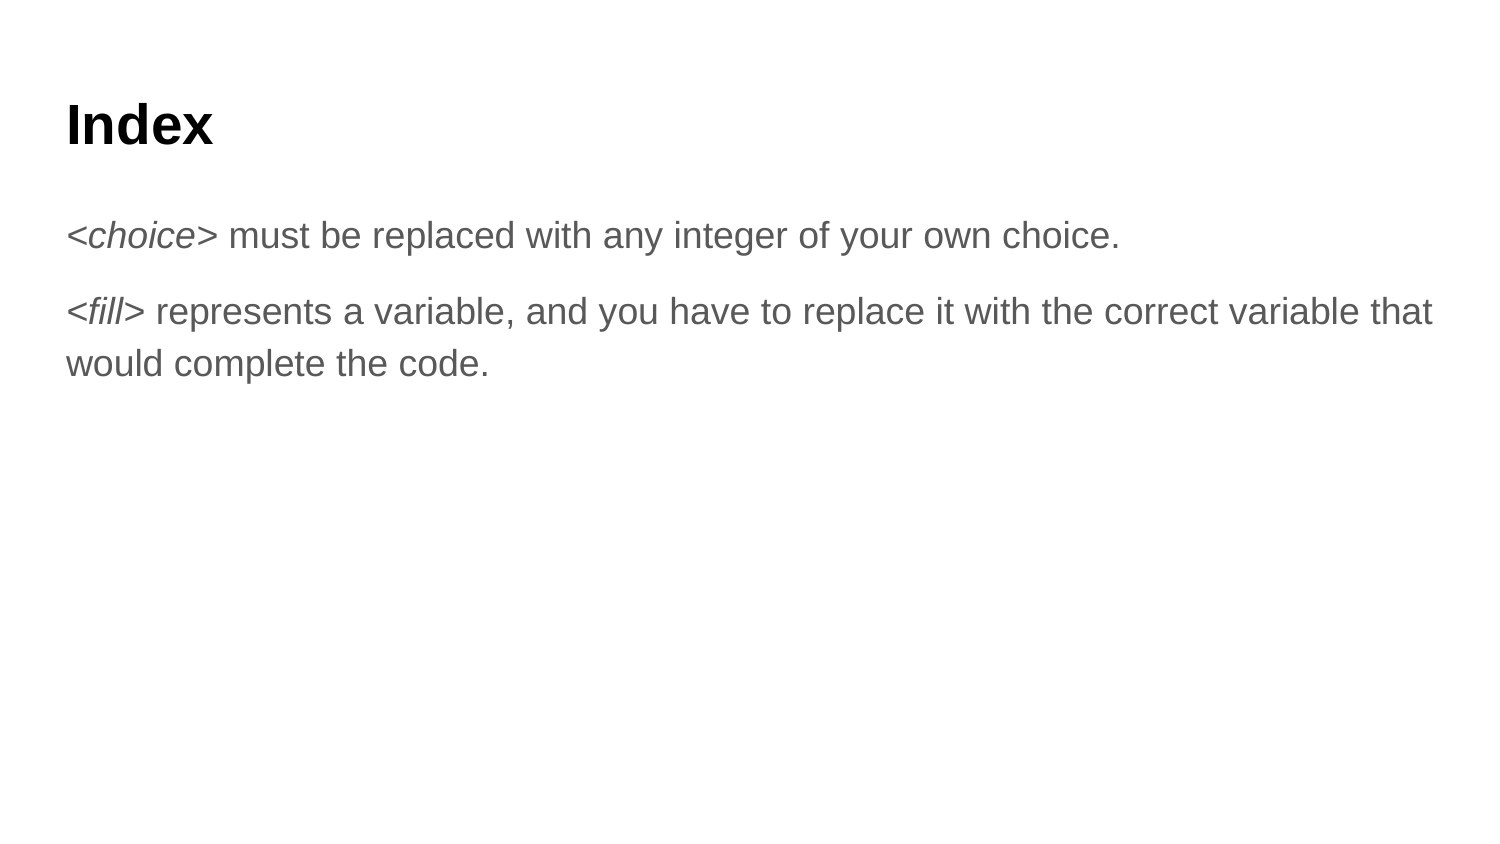

# Index
<choice> must be replaced with any integer of your own choice.
<fill> represents a variable, and you have to replace it with the correct variable that would complete the code.